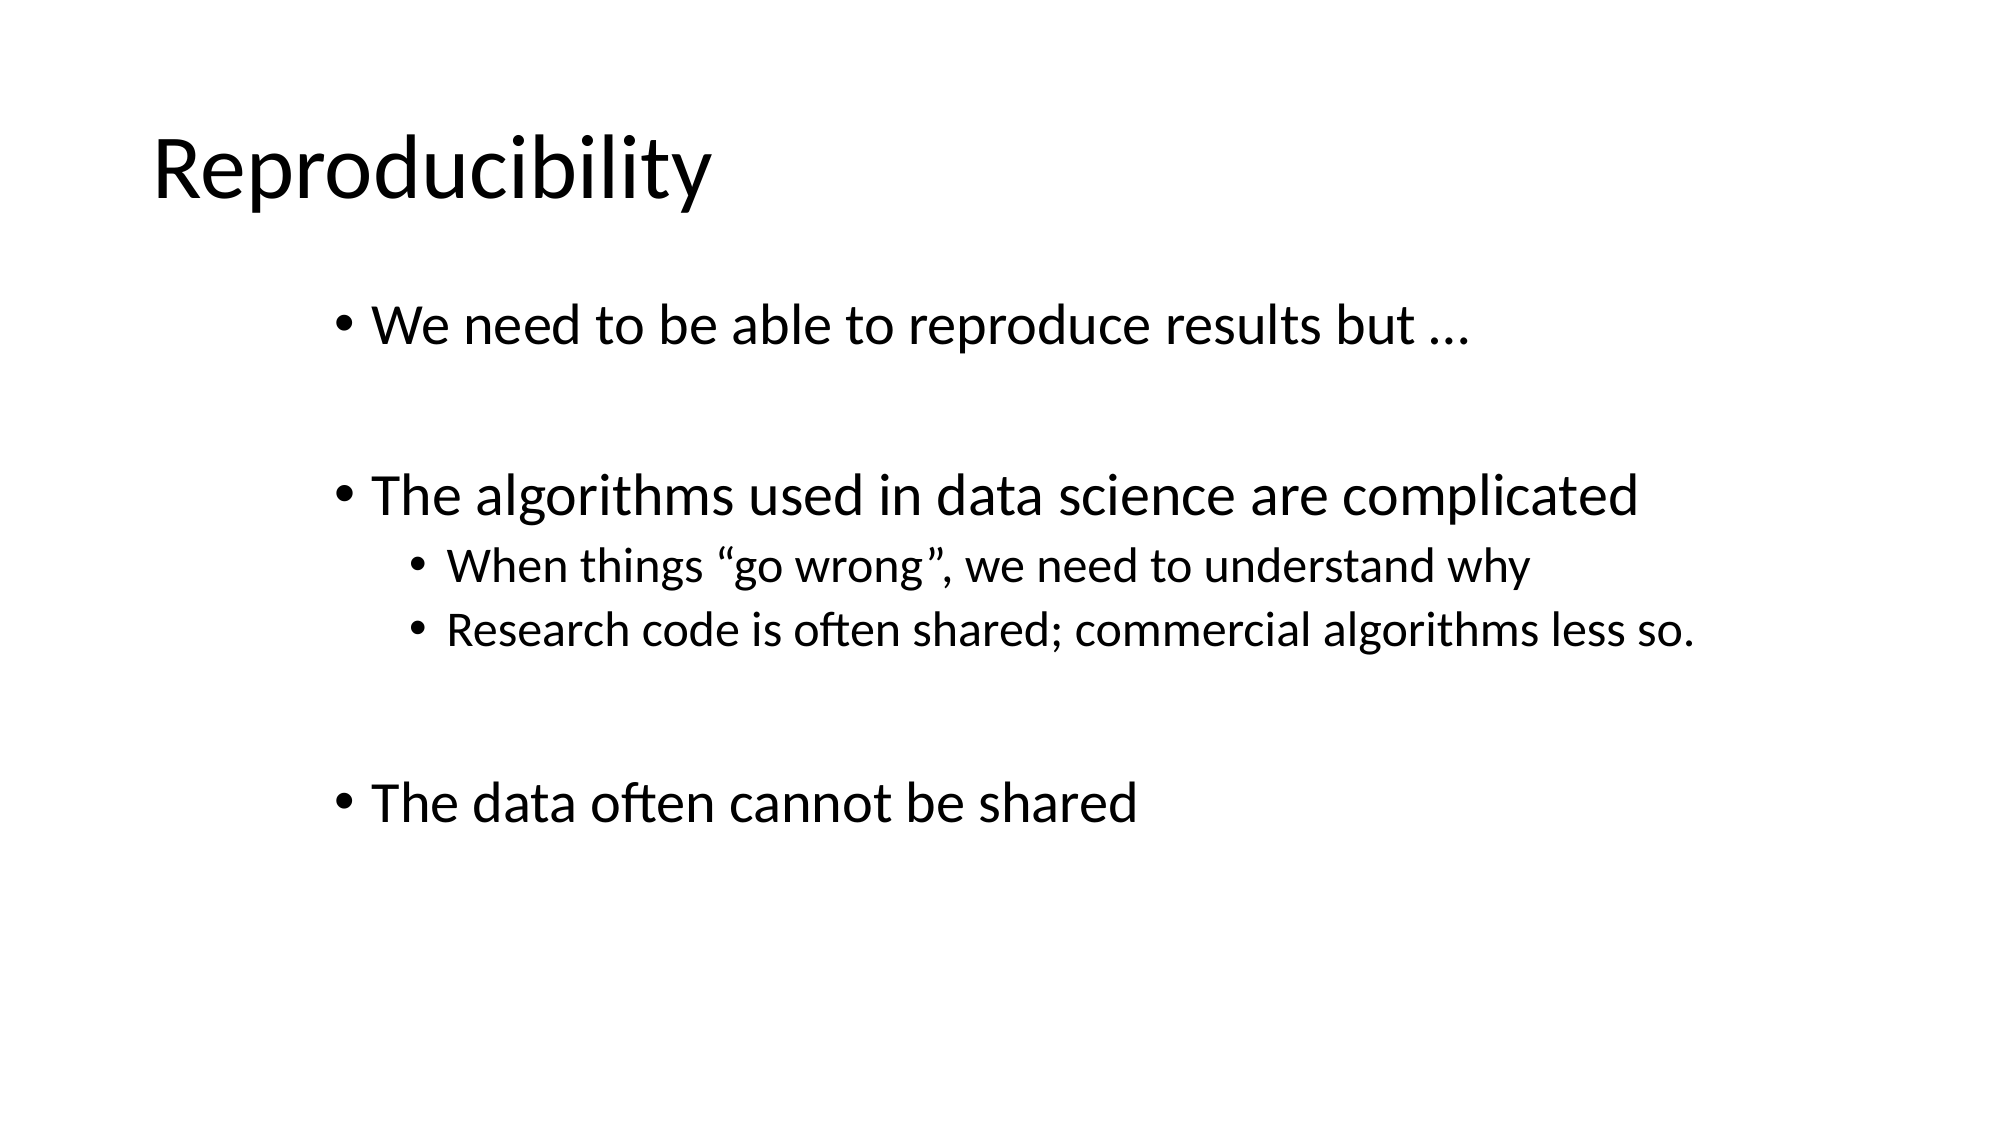

# Reproducibility
We need to be able to reproduce results but …

The algorithms used in data science are complicated
When things “go wrong”, we need to understand why
Research code is often shared; commercial algorithms less so.

The data often cannot be shared